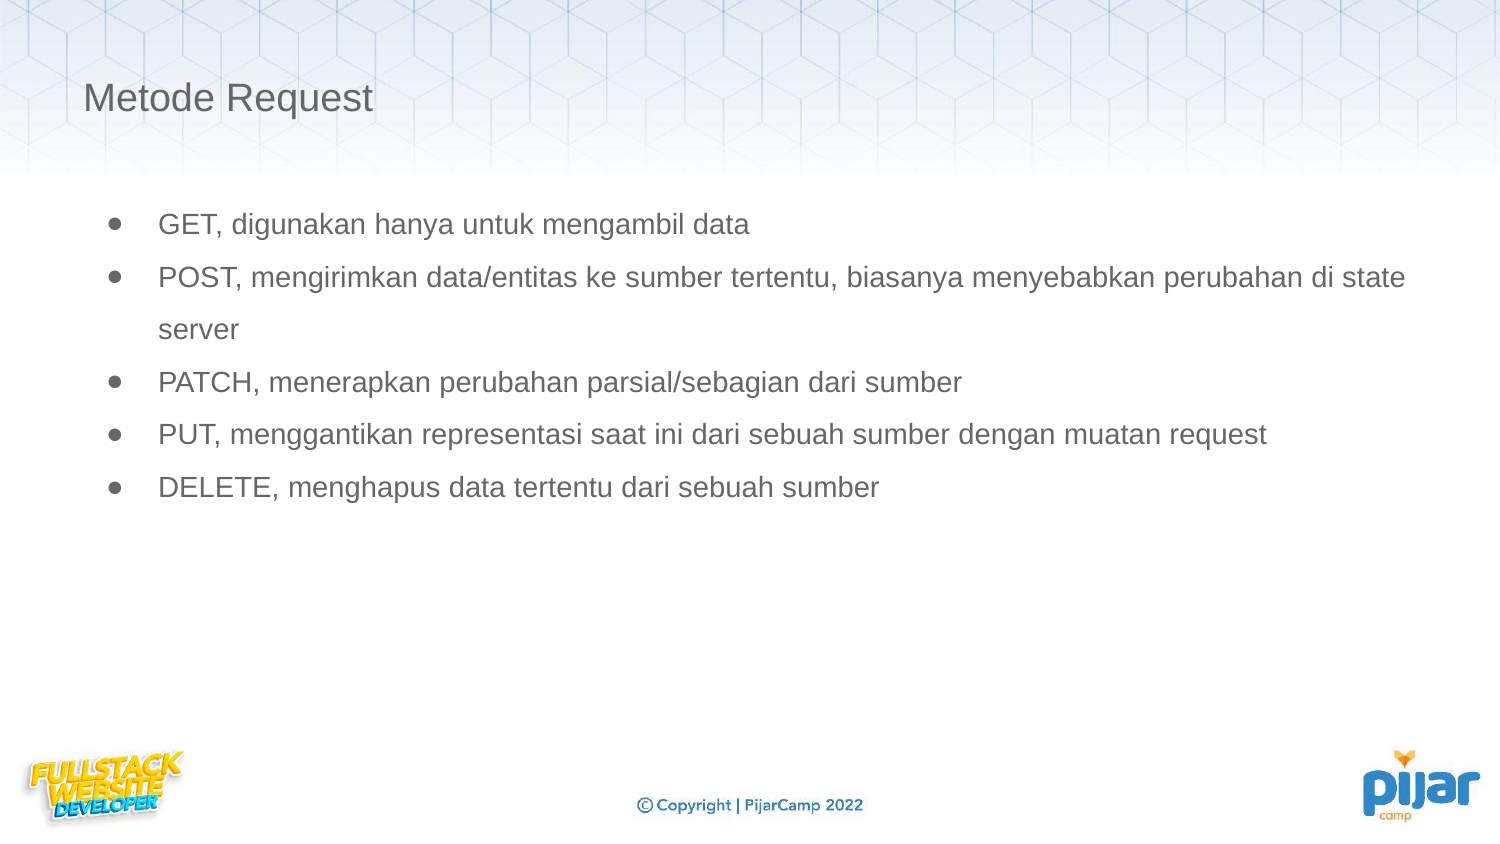

Metode Request
GET, digunakan hanya untuk mengambil data
POST, mengirimkan data/entitas ke sumber tertentu, biasanya menyebabkan perubahan di state server
PATCH, menerapkan perubahan parsial/sebagian dari sumber
PUT, menggantikan representasi saat ini dari sebuah sumber dengan muatan request
DELETE, menghapus data tertentu dari sebuah sumber